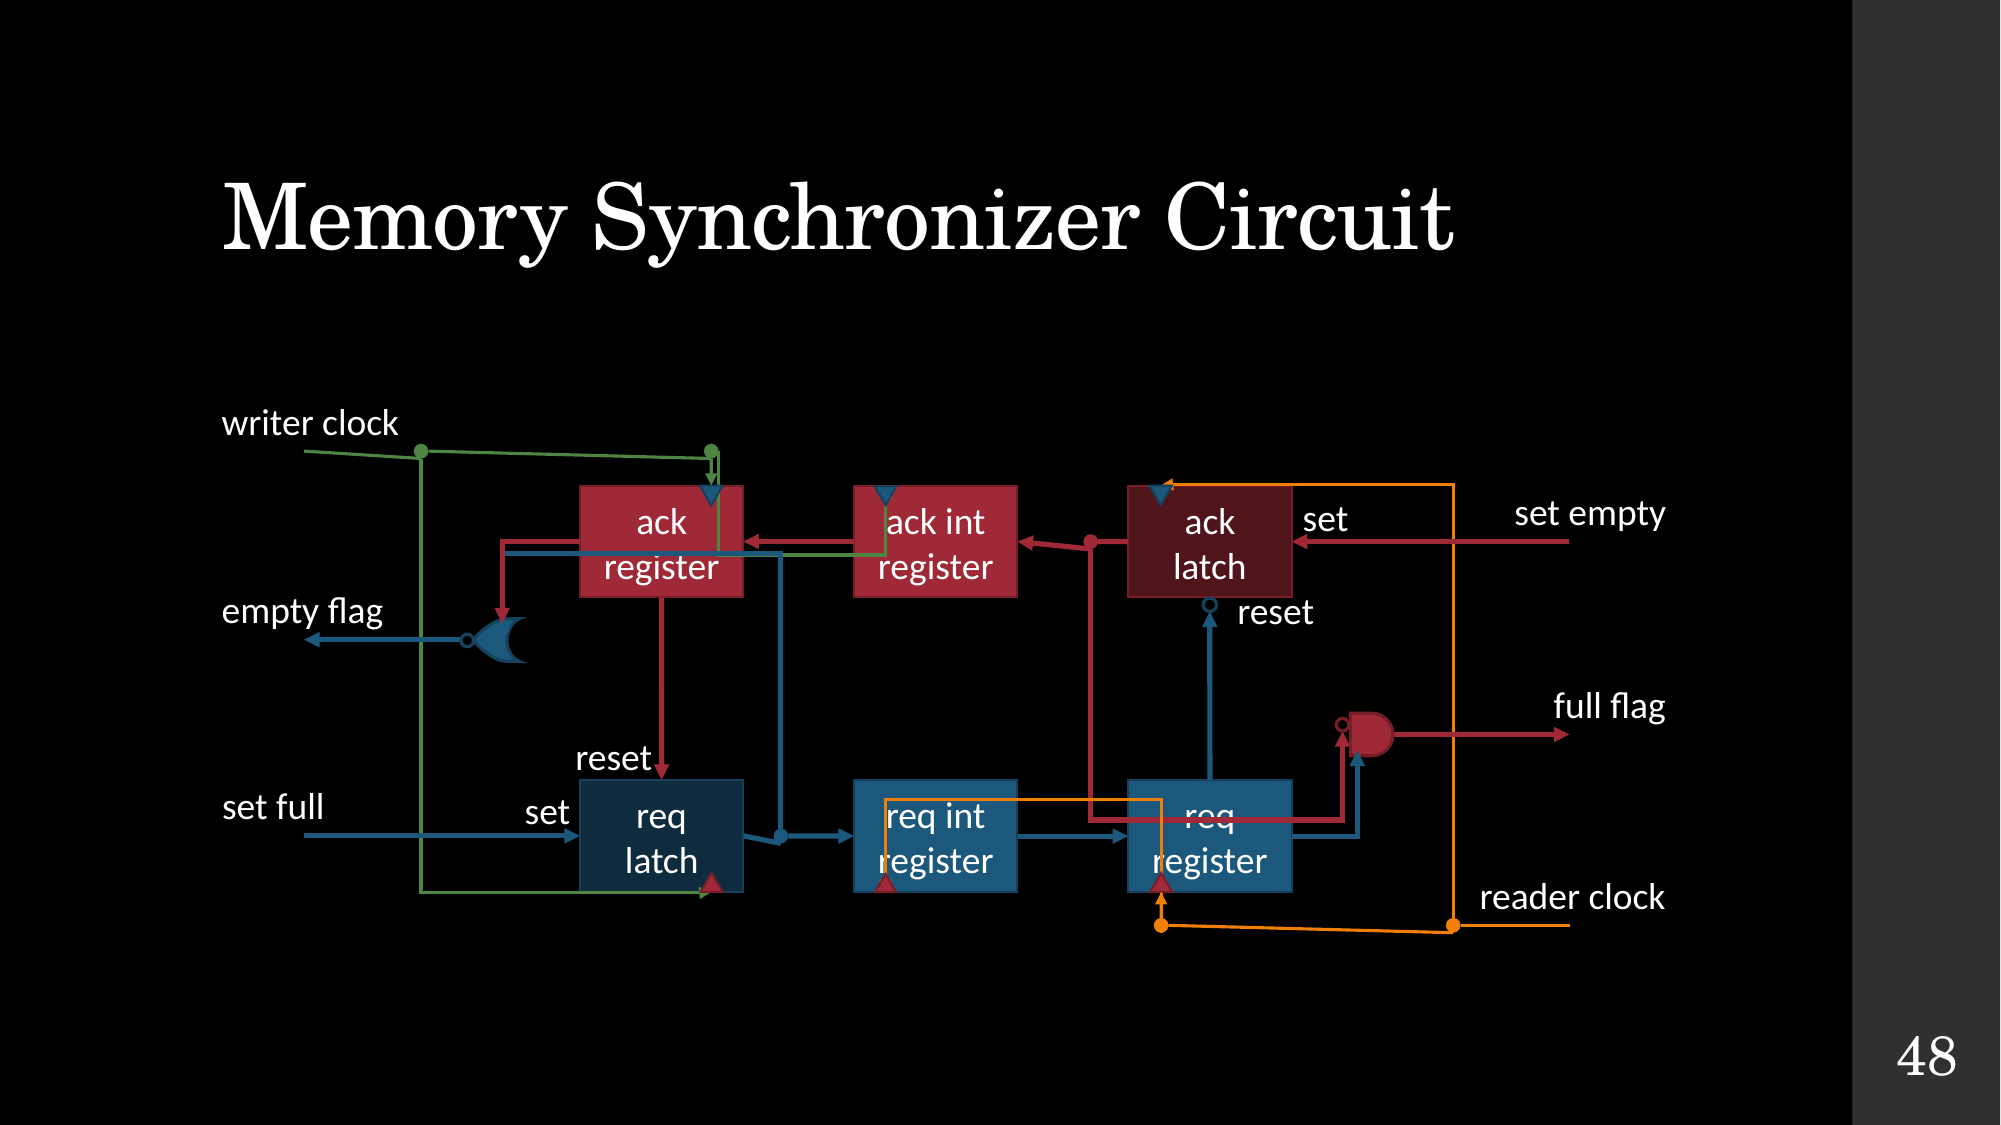

# Memory Synchronizer Circuit
writer clock

set empty

ack
register
ack int
register
ack
latch
set

empty flag
reset

full flag

reset

set full
set
req
latch
req int
register
req
register

reader clock

48